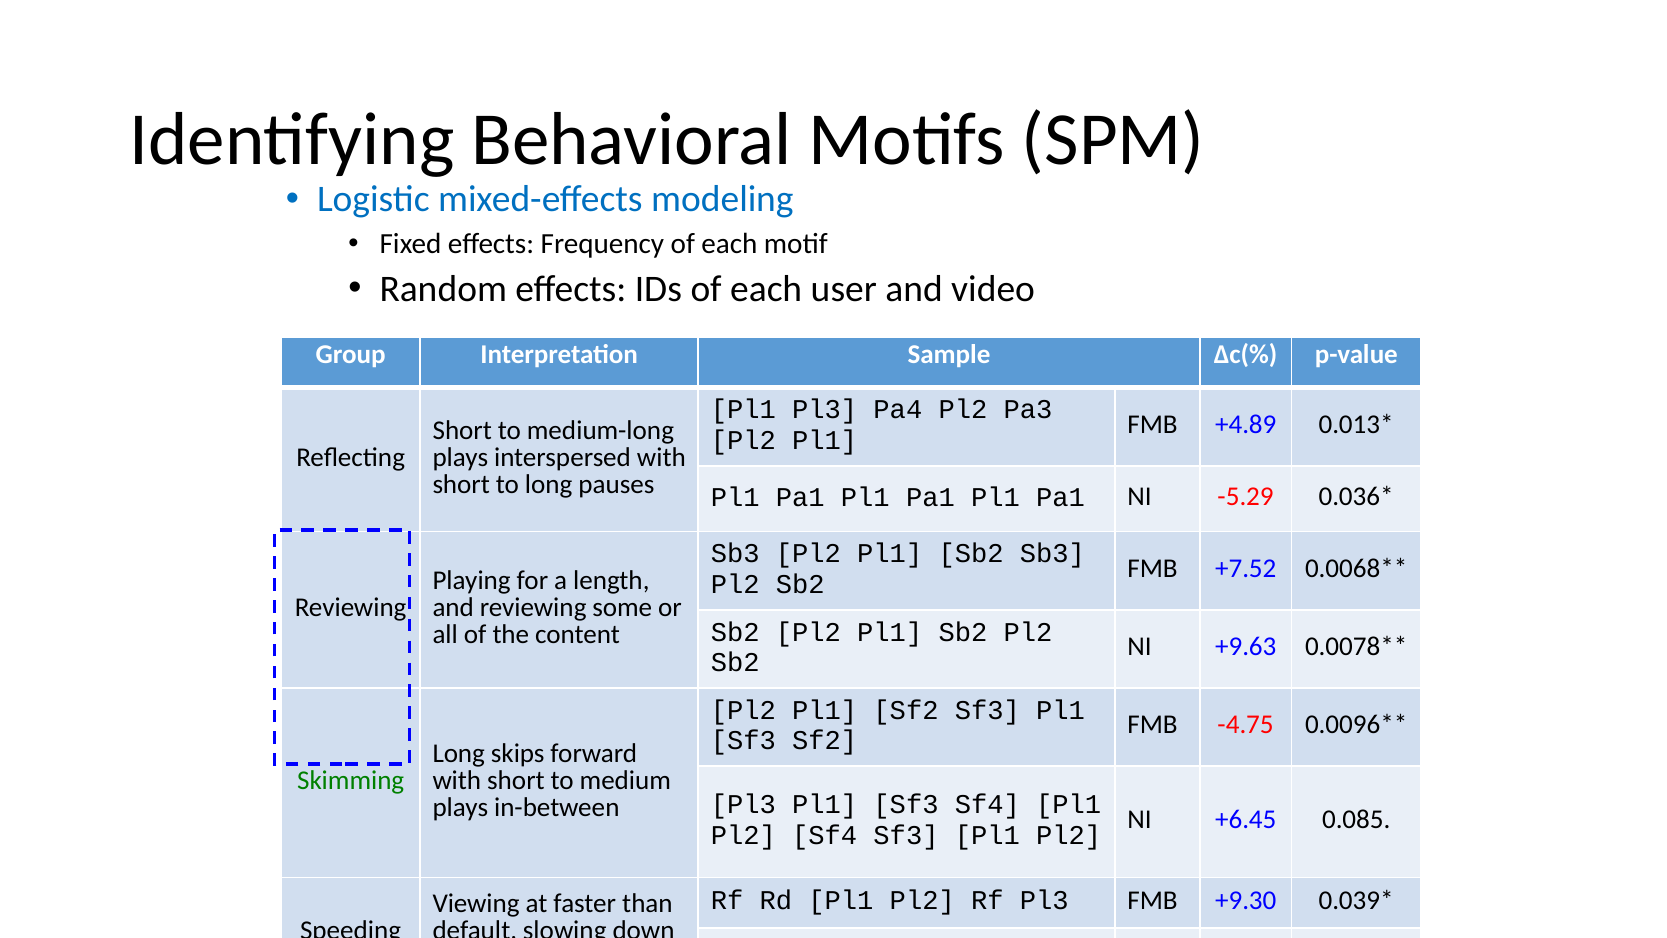

# Identifying Behavioral Motifs (SPM)
Logistic mixed-effects modeling
Fixed effects: Frequency of each motif
Random effects: IDs of each user and video
| Group | Interpretation | Sample |  | Δc(%) | p-value |
| --- | --- | --- | --- | --- | --- |
| Reflecting | Short to medium-long plays interspersed with short to long pauses | [Pl1 Pl3] Pa4 Pl2 Pa3 [Pl2 Pl1] | FMB | +4.89 | 0.013\* |
|  |  | Pl1 Pa1 Pl1 Pa1 Pl1 Pa1 | NI | -5.29 | 0.036\* |
| Reviewing | Playing for a length, and reviewing some or all of the content | Sb3 [Pl2 Pl1] [Sb2 Sb3] Pl2 Sb2 | FMB | +7.52 | 0.0068\*\* |
|  |  | Sb2 [Pl2 Pl1] Sb2 Pl2 Sb2 | NI | +9.63 | 0.0078\*\* |
| Skimming | Long skips forward with short to medium plays in-between | [Pl2 Pl1] [Sf2 Sf3] Pl1 [Sf3 Sf2] | FMB | -4.75 | 0.0096\*\* |
|  |  | [Pl3 Pl1] [Sf3 Sf4] [Pl1 Pl2] [Sf4 Sf3] [Pl1 Pl2] | NI | +6.45 | 0.085. |
| Speeding | Viewing at faster than default, slowing down for important content | Rf Rd [Pl1 Pl2] Rf Pl3 | FMB | +9.30 | 0.039\* |
|  |  | [Pl1 Rd] Rf Pl1 Rf Rd | NI | -10.8 | 0.016\* |